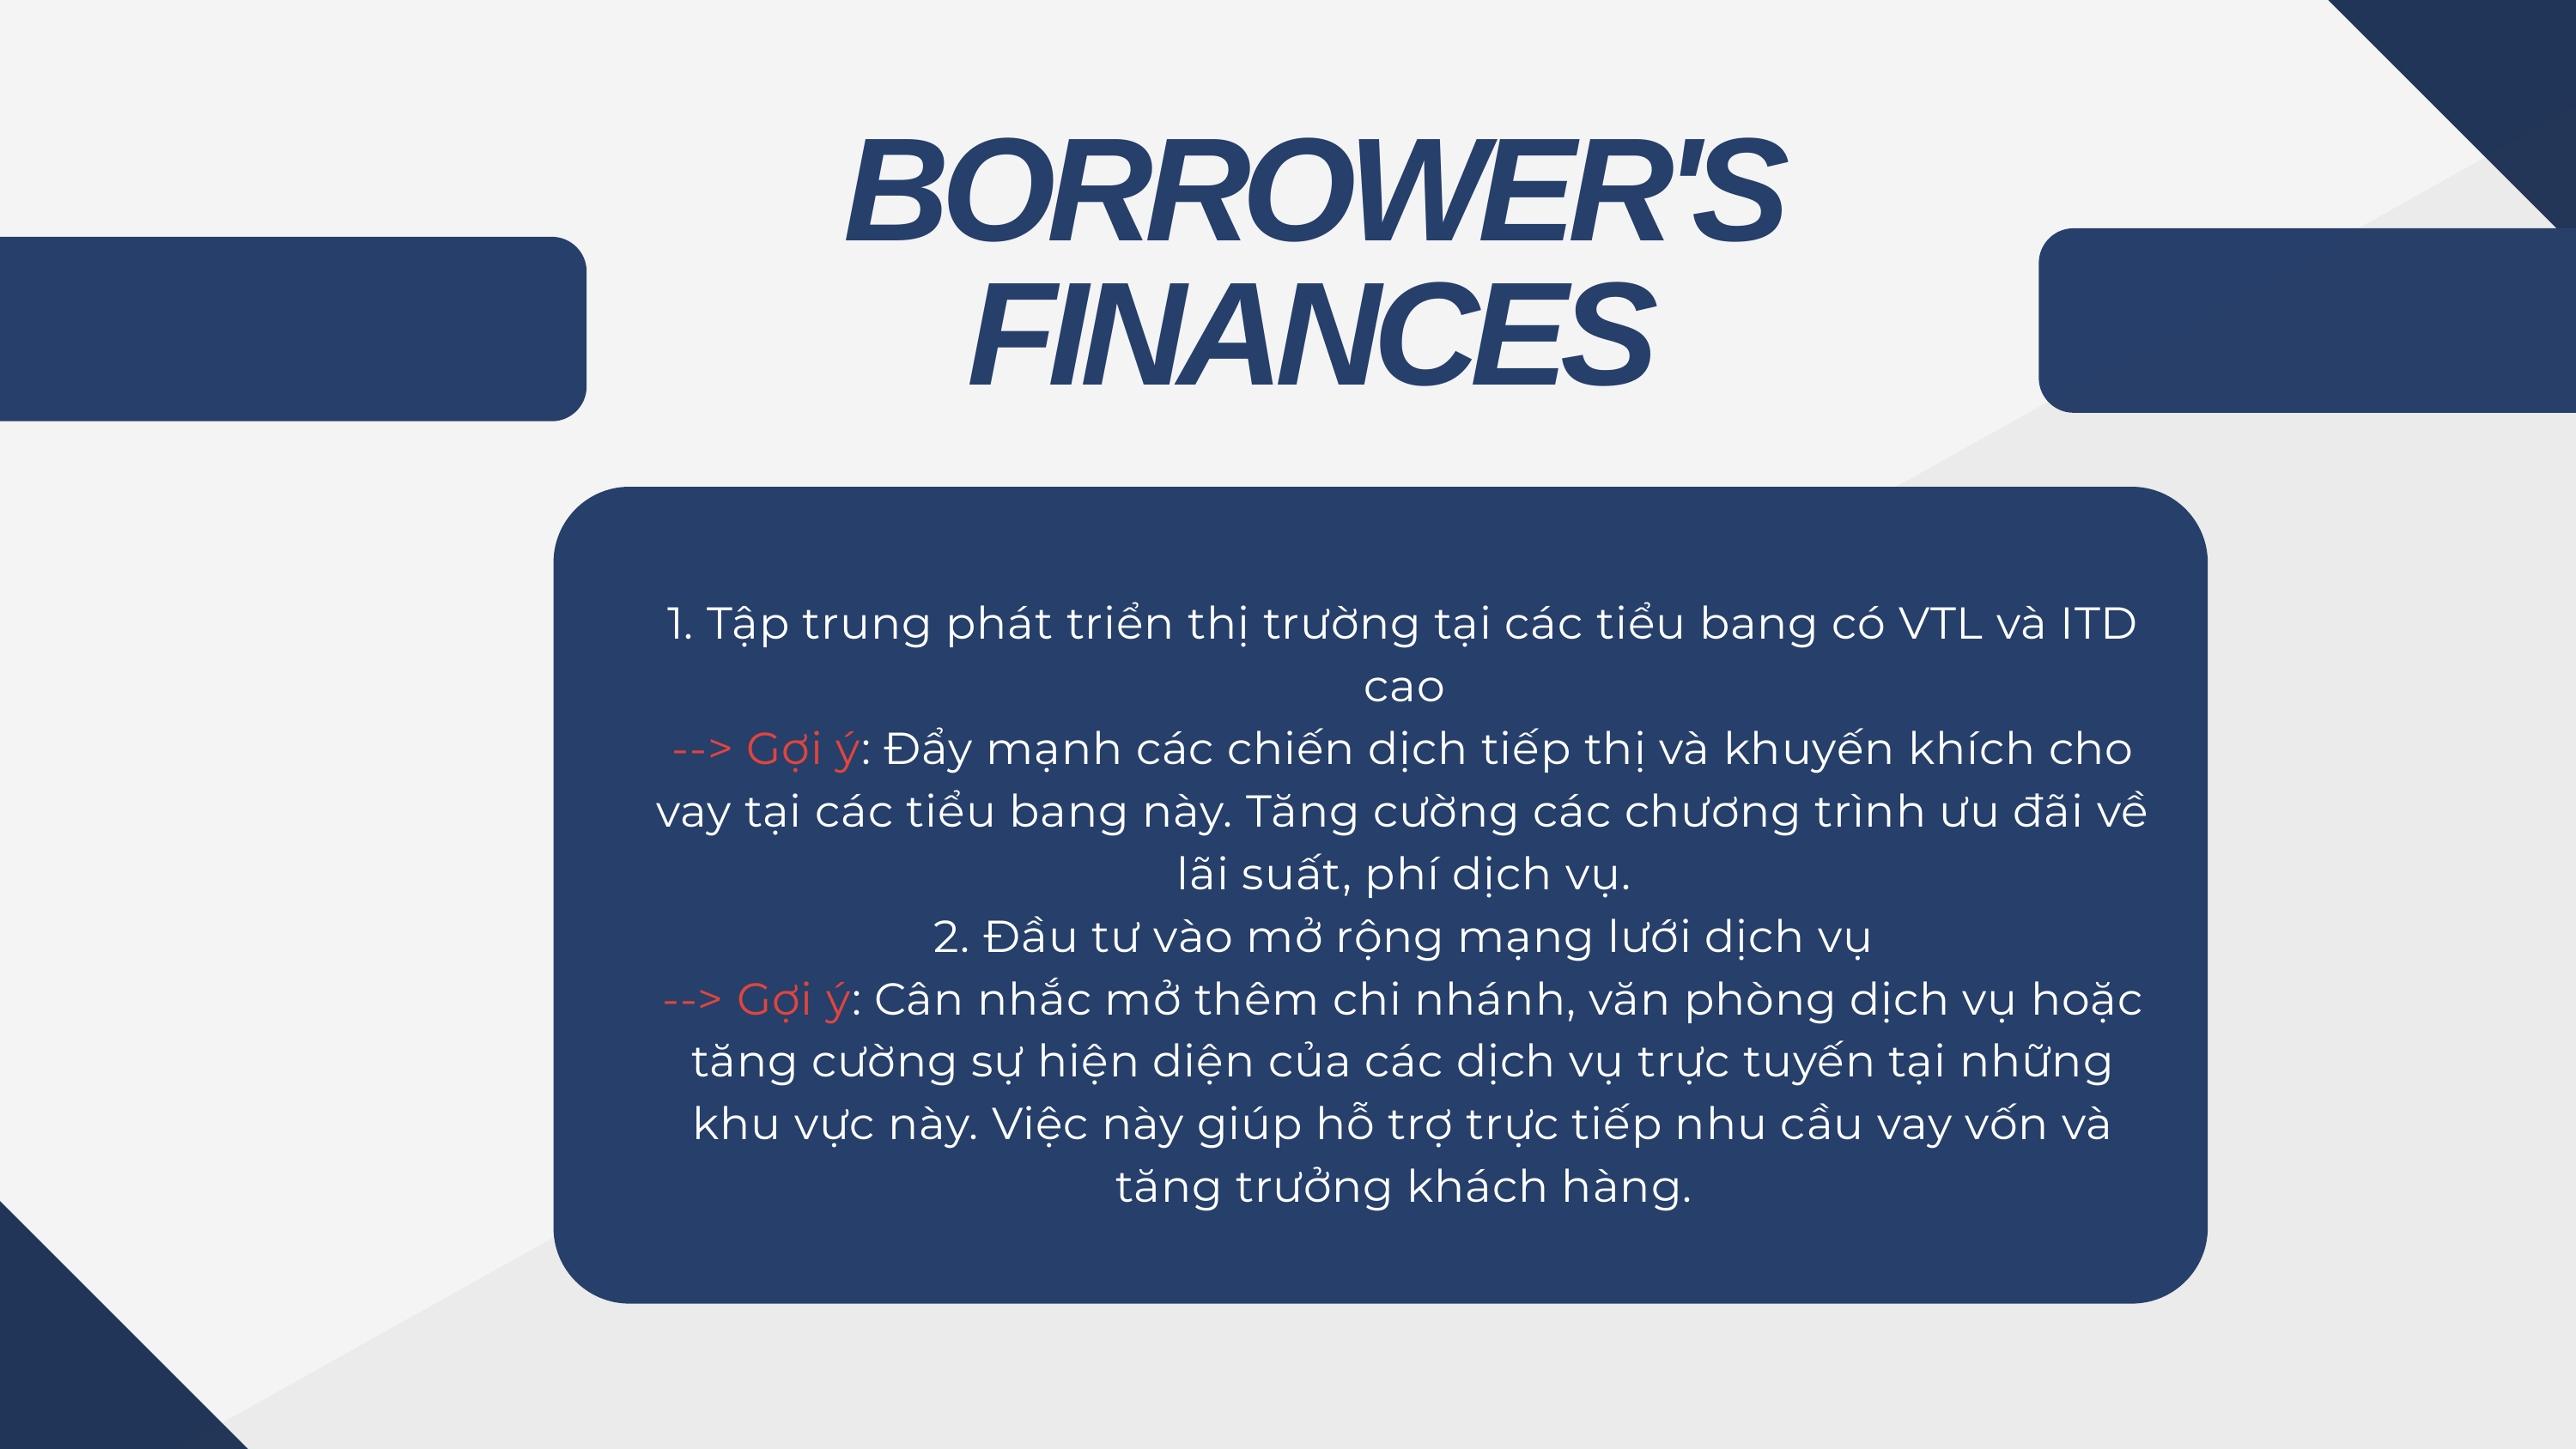

BORROWER'S FINANCES

1. Tập trung phát triển thị trường tại các tiểu bang có VTL và ITD cao
--> Gợi ý: Đẩy mạnh các chiến dịch tiếp thị và khuyến khích cho vay tại các tiểu bang này. Tăng cường các chương trình ưu đãi về lãi suất, phí dịch vụ.
2. Đầu tư vào mở rộng mạng lưới dịch vụ
--> Gợi ý: Cân nhắc mở thêm chi nhánh, văn phòng dịch vụ hoặc tăng cường sự hiện diện của các dịch vụ trực tuyến tại những khu vực này. Việc này giúp hỗ trợ trực tiếp nhu cầu vay vốn và tăng trưởng khách hàng.